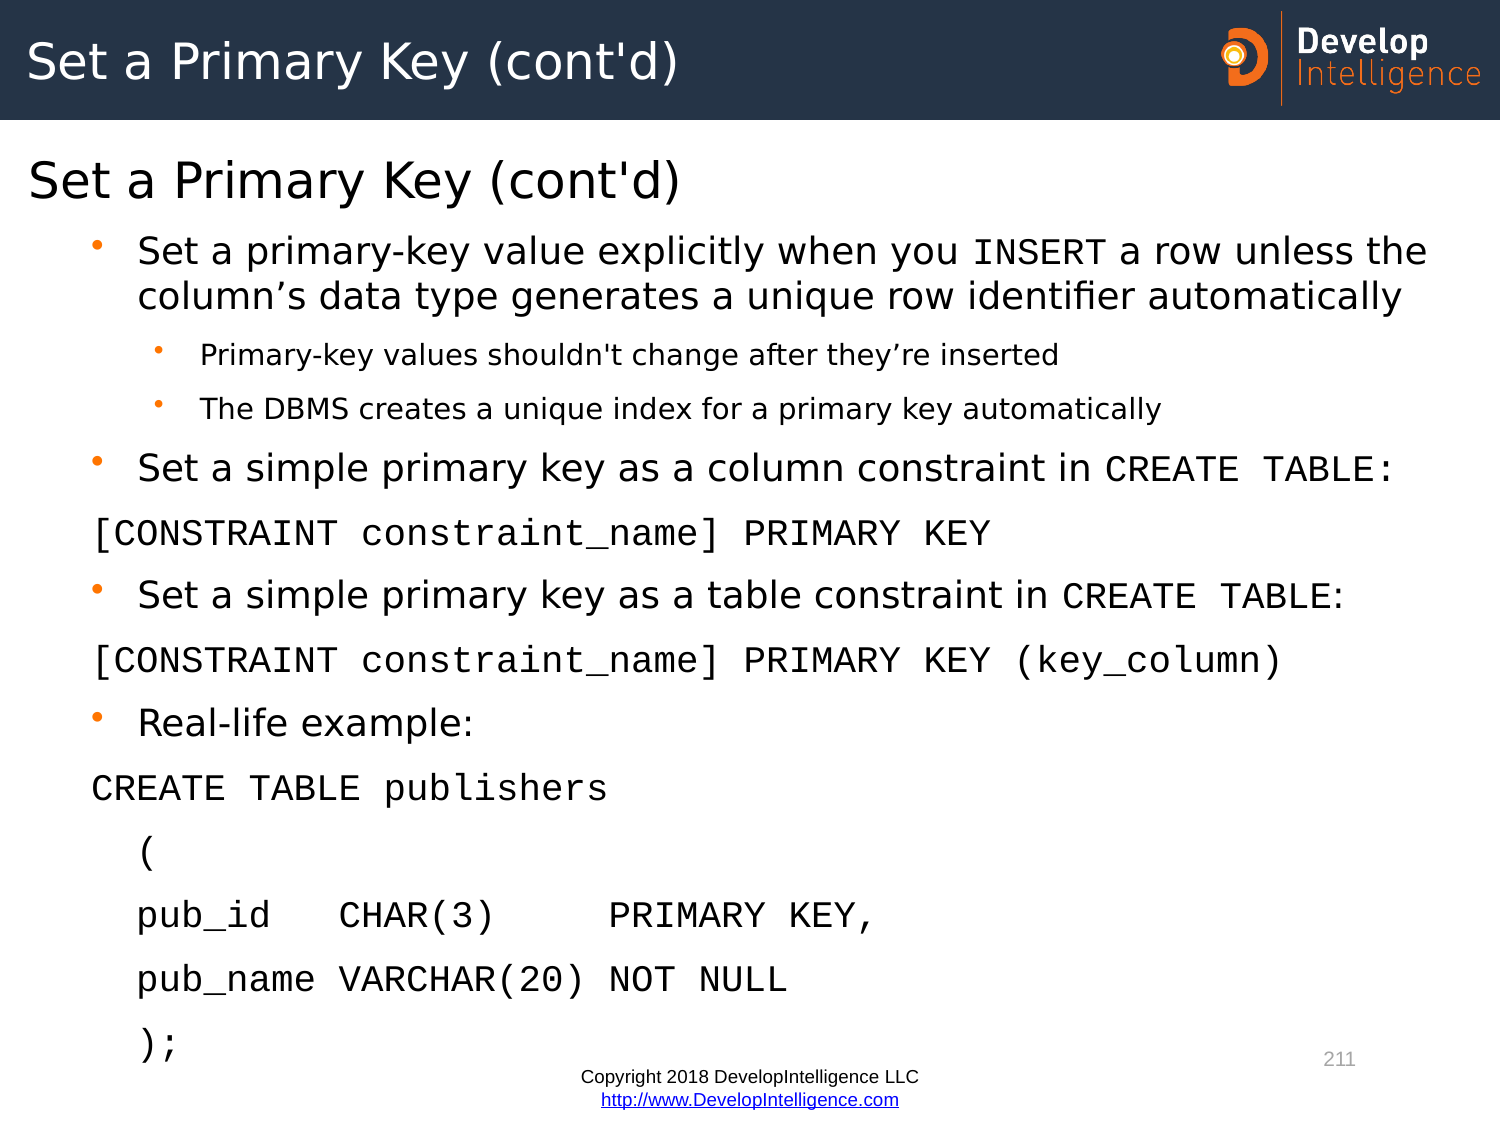

# Set a Primary Key (cont'd)
Set a Primary Key (cont'd)
Set a primary-key value explicitly when you INSERT a row unless the column’s data type generates a unique row identifier automatically
Primary-key values shouldn't change after they’re inserted
The DBMS creates a unique index for a primary key automatically
Set a simple primary key as a column constraint in CREATE TABLE:
[CONSTRAINT constraint_name] PRIMARY KEY
Set a simple primary key as a table constraint in CREATE TABLE:
[CONSTRAINT constraint_name] PRIMARY KEY (key_column)
Real-life example:
CREATE TABLE publishers
  (
  pub_id   CHAR(3)     PRIMARY KEY,
  pub_name VARCHAR(20) NOT NULL
  );

211